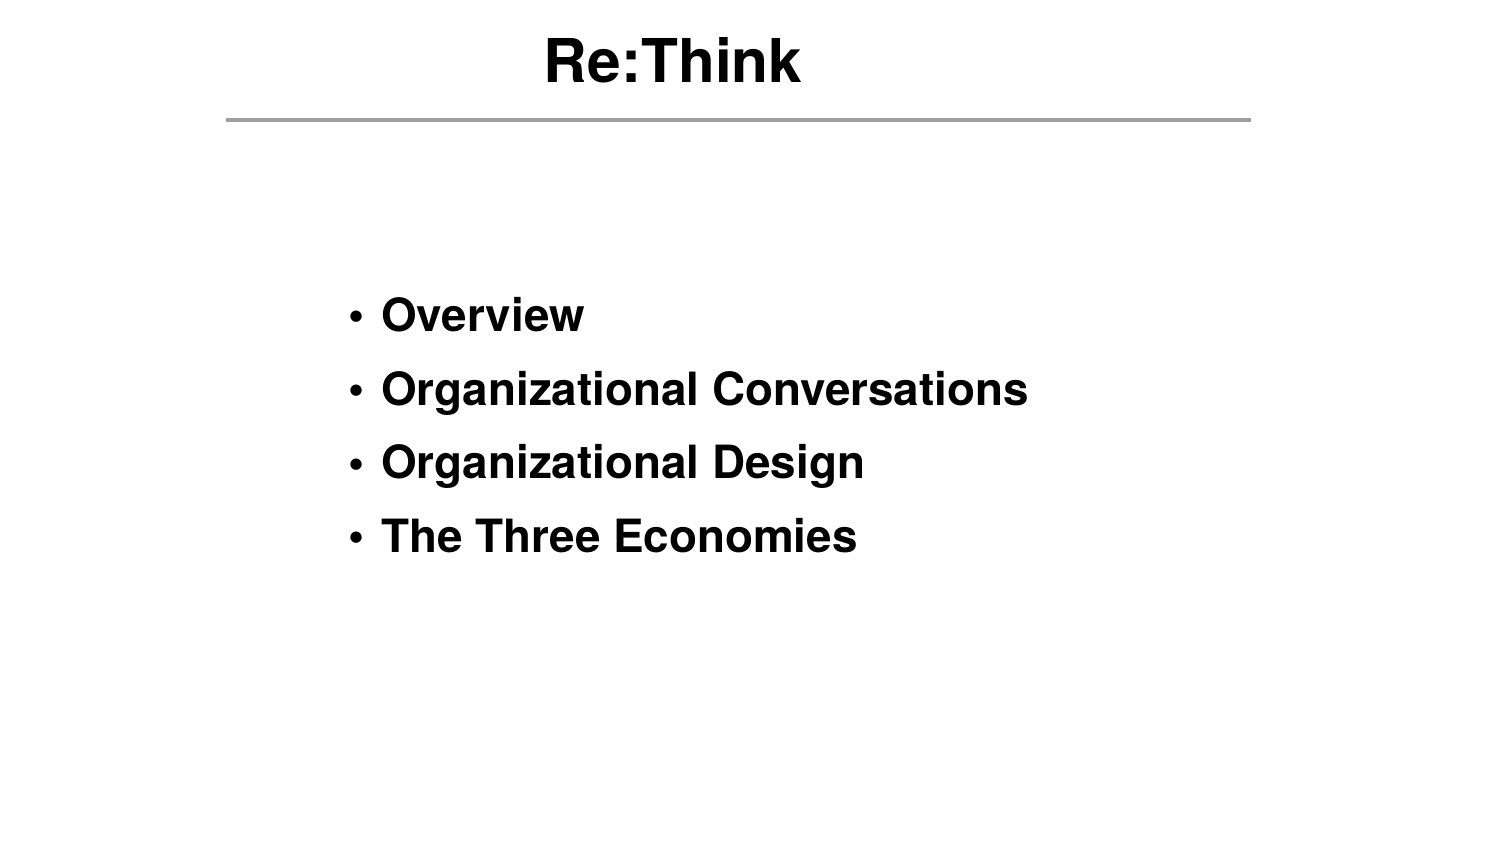

# Re:Think
Overview
Organizational Conversations
Organizational Design
The Three Economies